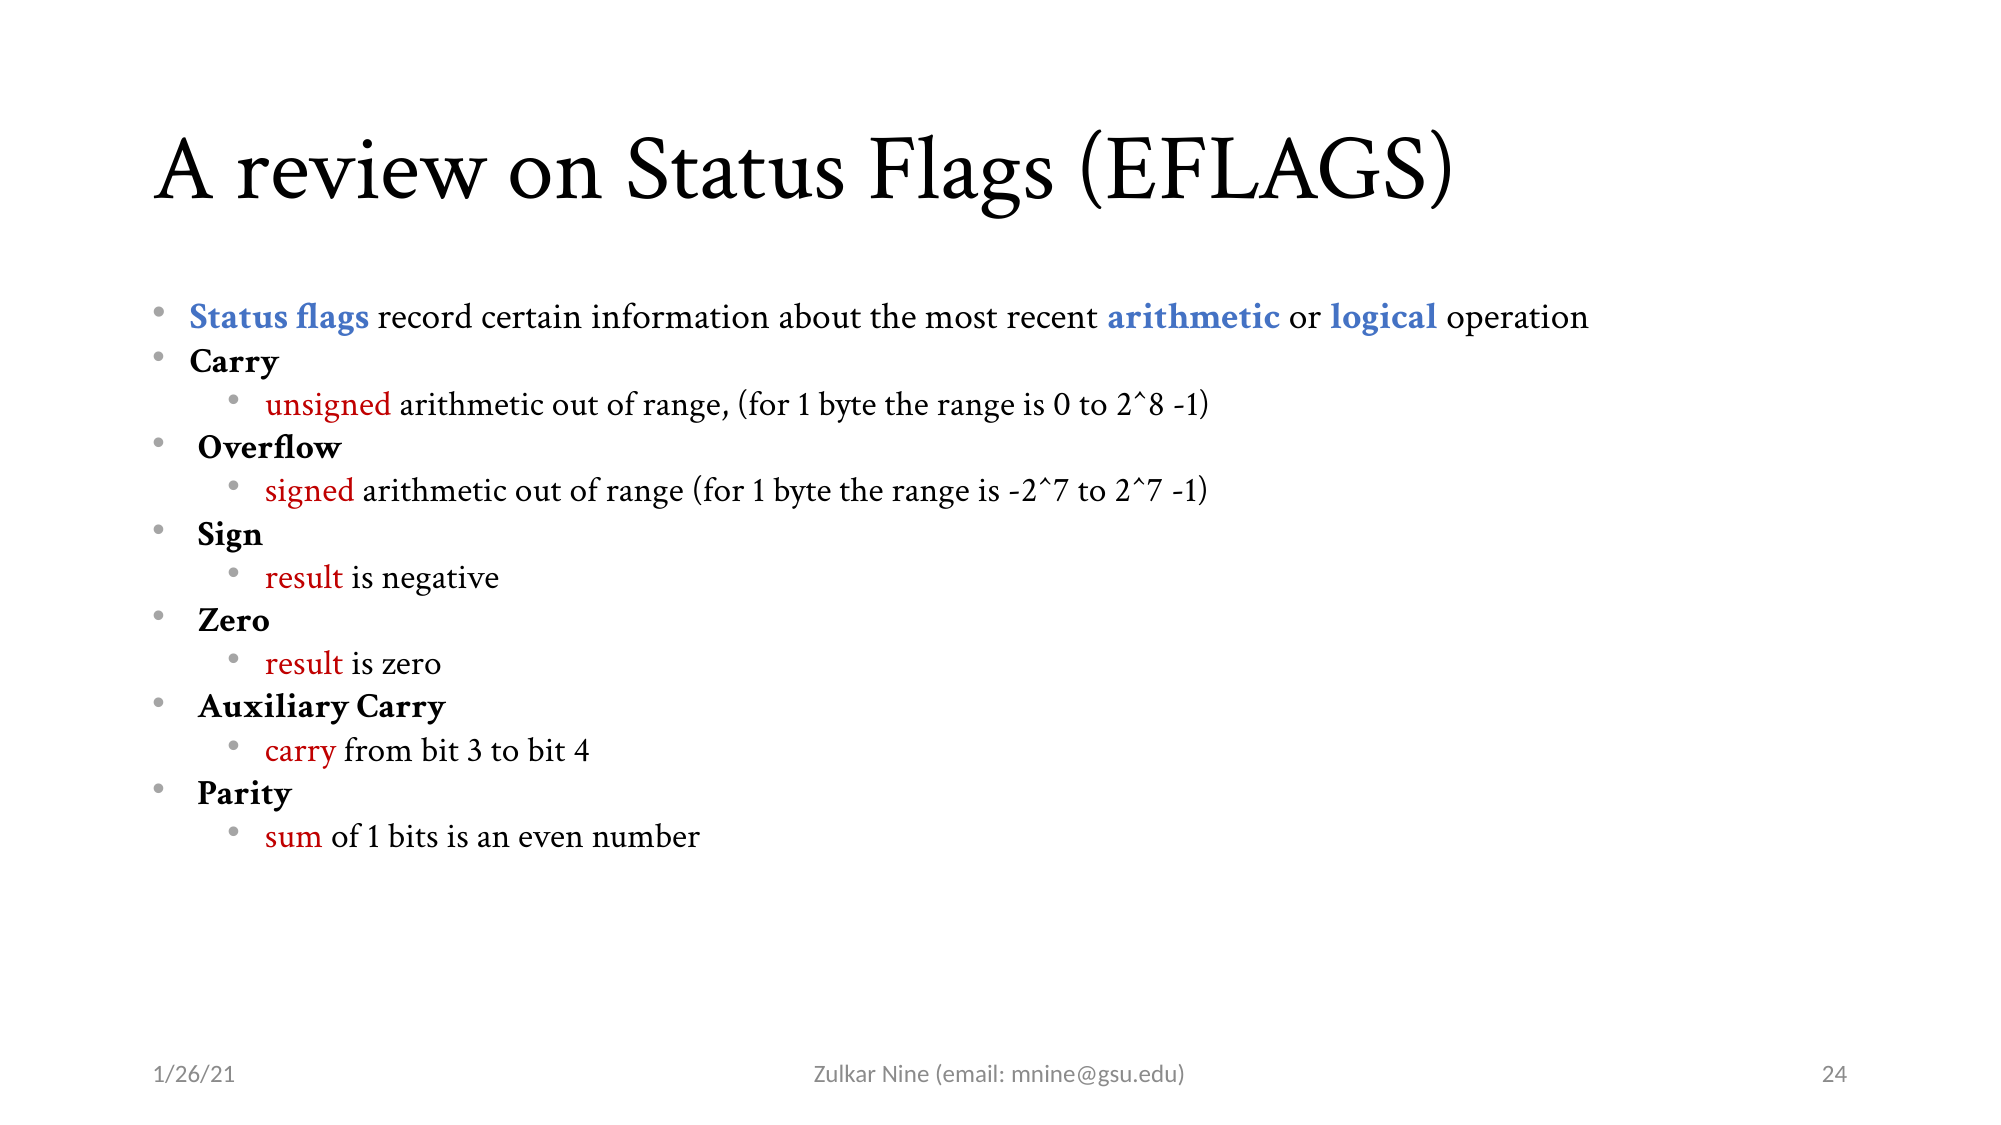

# A review on Status Flags (EFLAGS)
Status flags record certain information about the most recent arithmetic or logical operation
Carry
unsigned arithmetic out of range, (for 1 byte the range is 0 to 2^8 -1)
 Overflow
signed arithmetic out of range (for 1 byte the range is -2^7 to 2^7 -1)
 Sign
result is negative
 Zero
result is zero
 Auxiliary Carry
carry from bit 3 to bit 4
 Parity
sum of 1 bits is an even number
1/26/21
Zulkar Nine (email: mnine@gsu.edu)
24